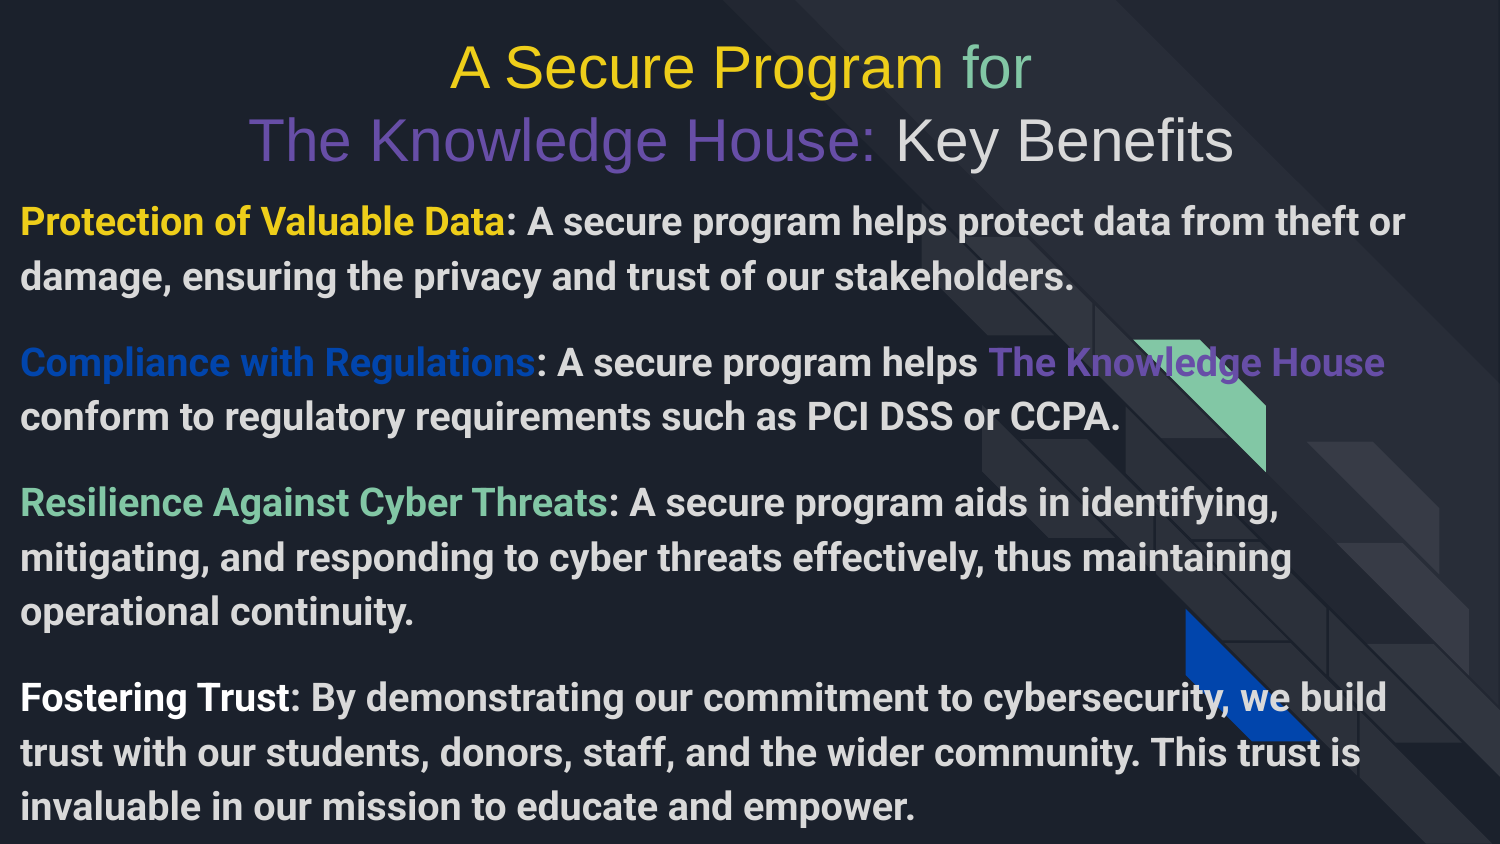

# A Secure Program for
The Knowledge House: Key Benefits
Protection of Valuable Data: A secure program helps protect data from theft or damage, ensuring the privacy and trust of our stakeholders.
Compliance with Regulations: A secure program helps The Knowledge House conform to regulatory requirements such as PCI DSS or CCPA.
Resilience Against Cyber Threats: A secure program aids in identifying, mitigating, and responding to cyber threats effectively, thus maintaining operational continuity.
Fostering Trust: By demonstrating our commitment to cybersecurity, we build trust with our students, donors, staff, and the wider community. This trust is invaluable in our mission to educate and empower.